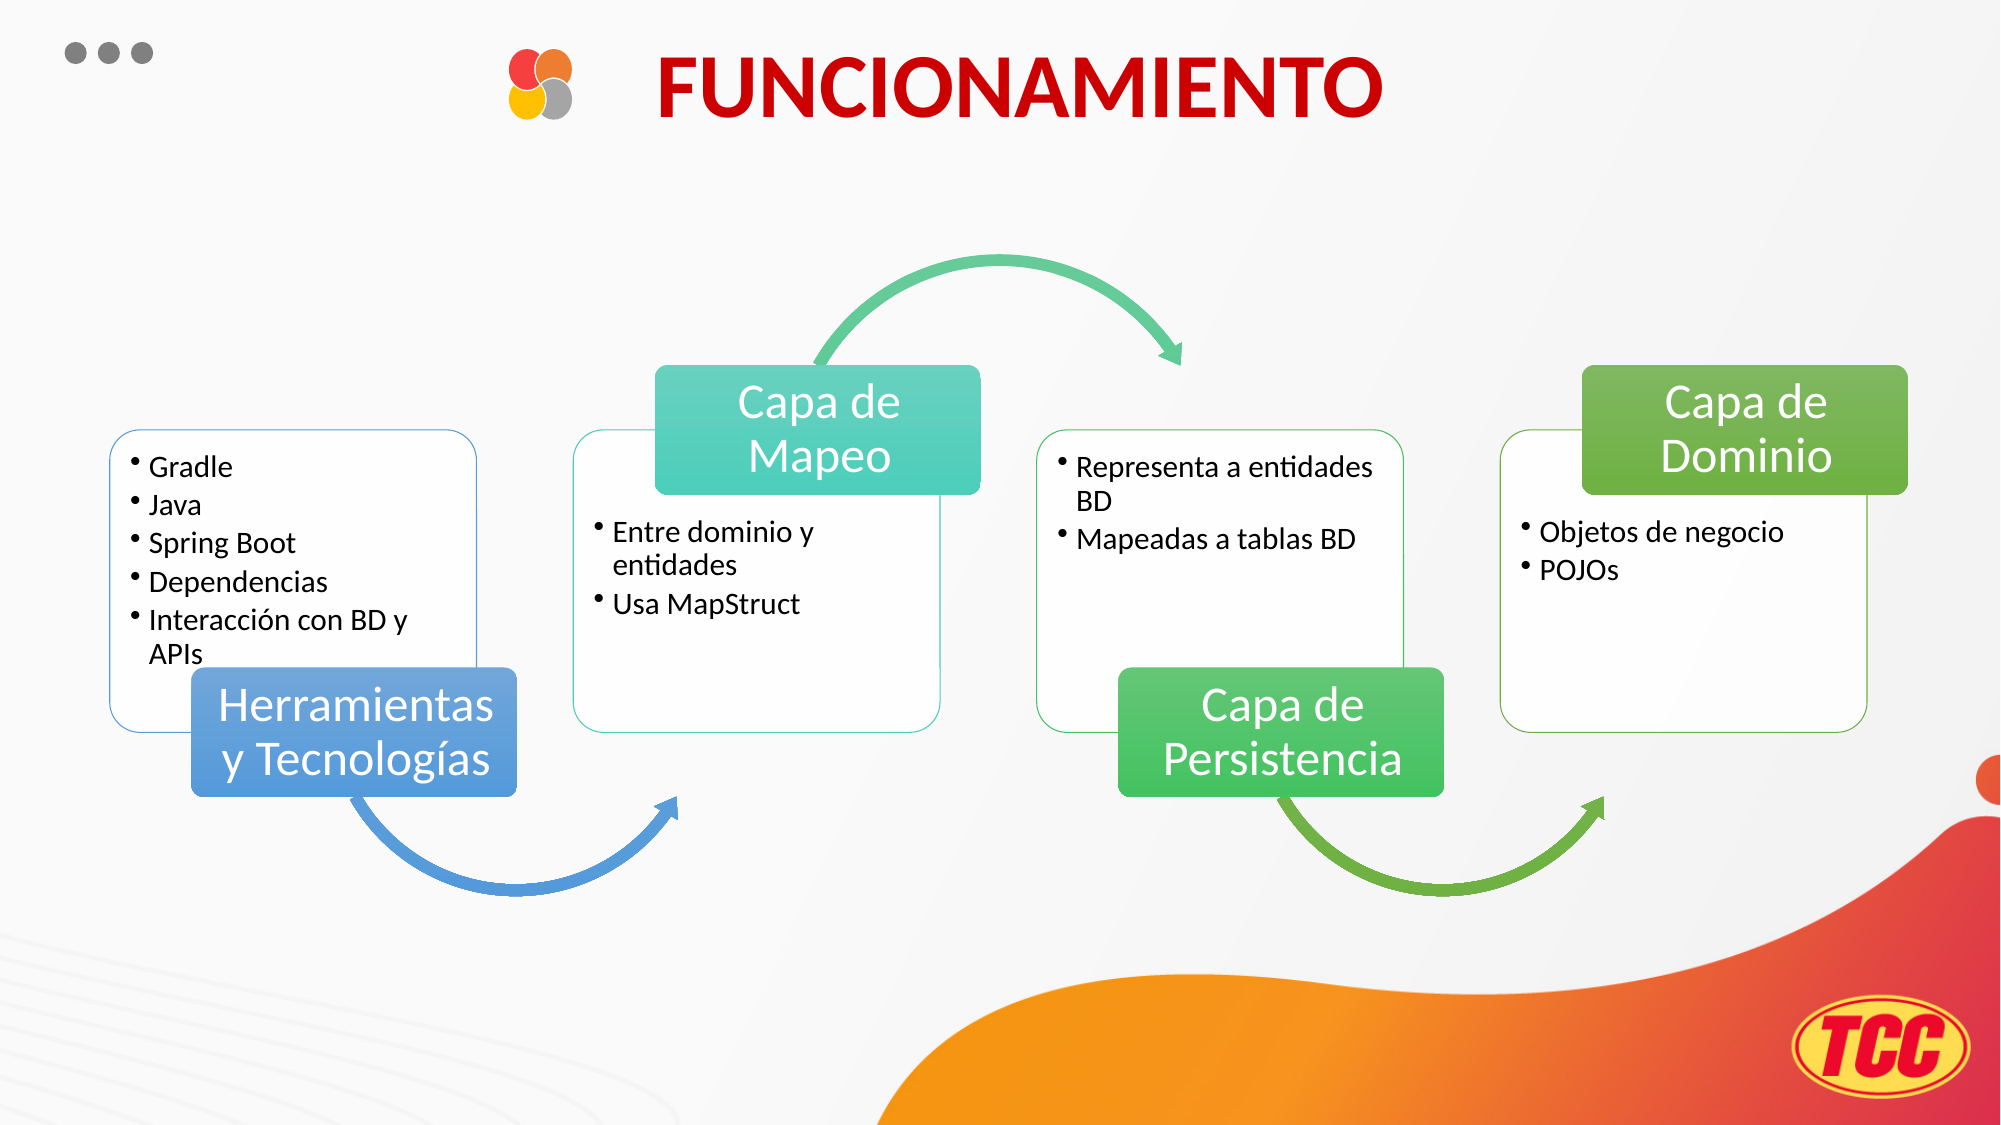

FUNCIONAMIENTO

Gradle
Java
Spring Boot
Dependencias
Interacción con BD y APIs
Herramientas y Tecnologías
Entre dominio y entidades
Usa MapStruct
Capa de Mapeo
Representa a entidades BD
Mapeadas a tablas BD
Capa de Persistencia
Objetos de negocio
POJOs
Capa de Dominio